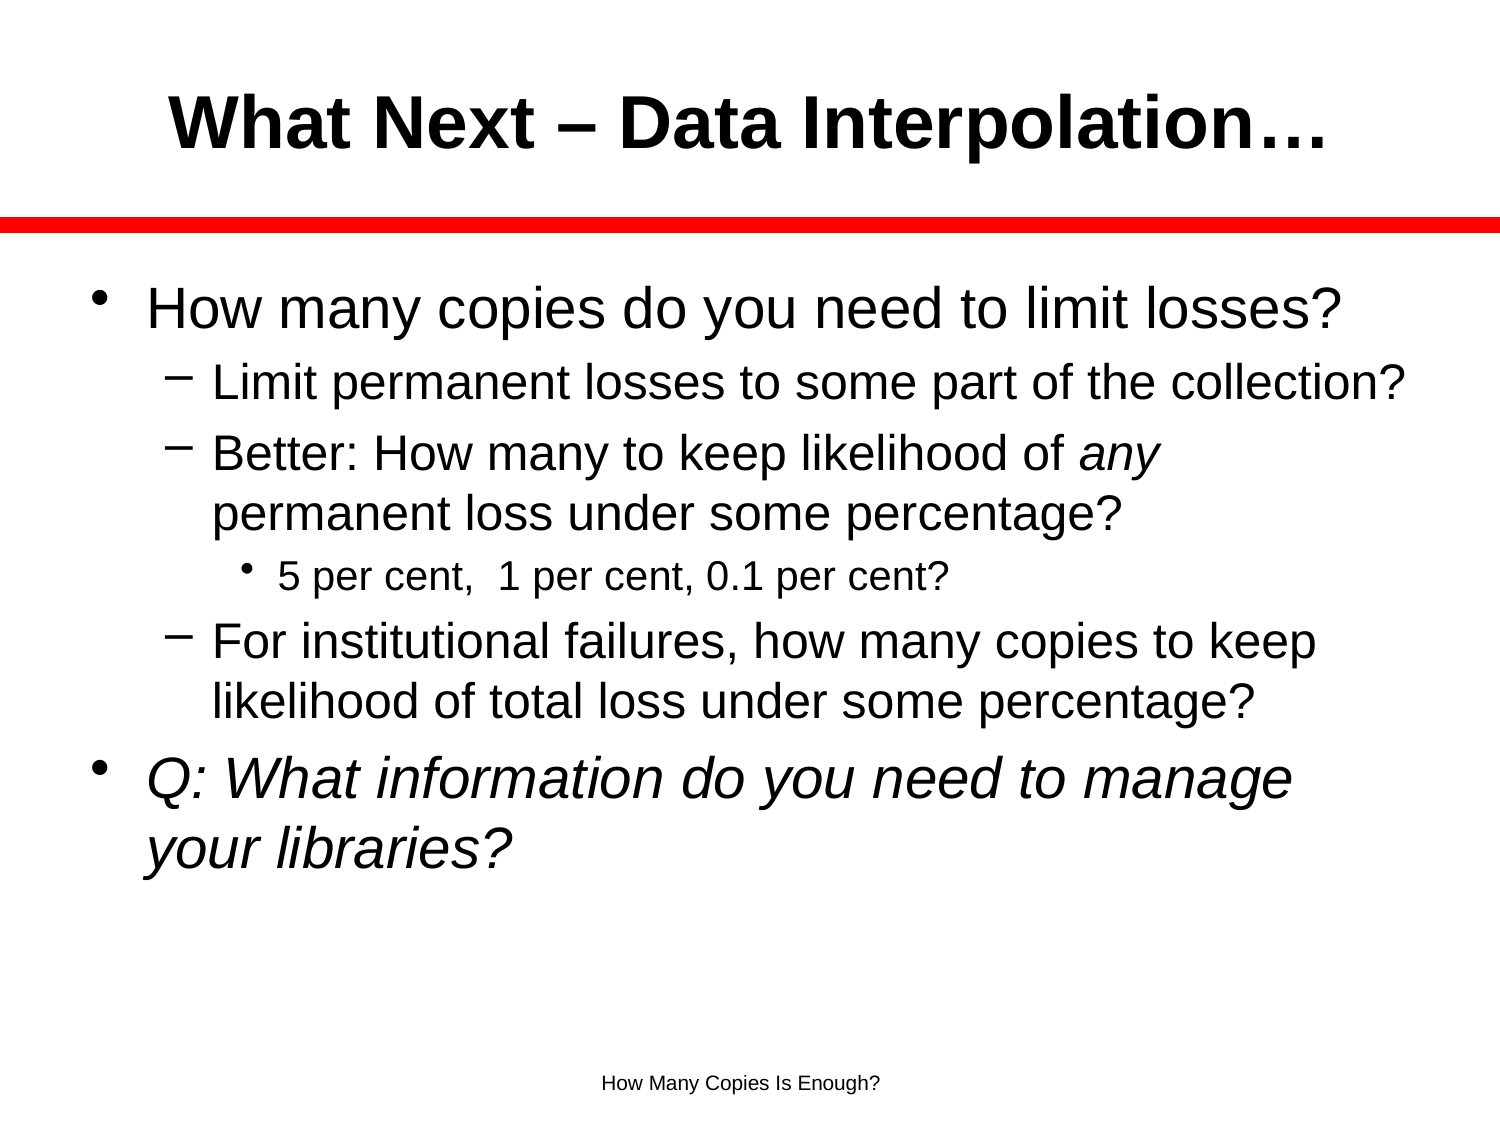

# What Next – Data Interpolation…
How many copies do you need to limit losses?
Limit permanent losses to some part of the collection?
Better: How many to keep likelihood of any permanent loss under some percentage?
5 per cent,  1 per cent, 0.1 per cent?
For institutional failures, how many copies to keep likelihood of total loss under some percentage?
Q: What information do you need to manage your libraries?

How Many Copies Is Enough?